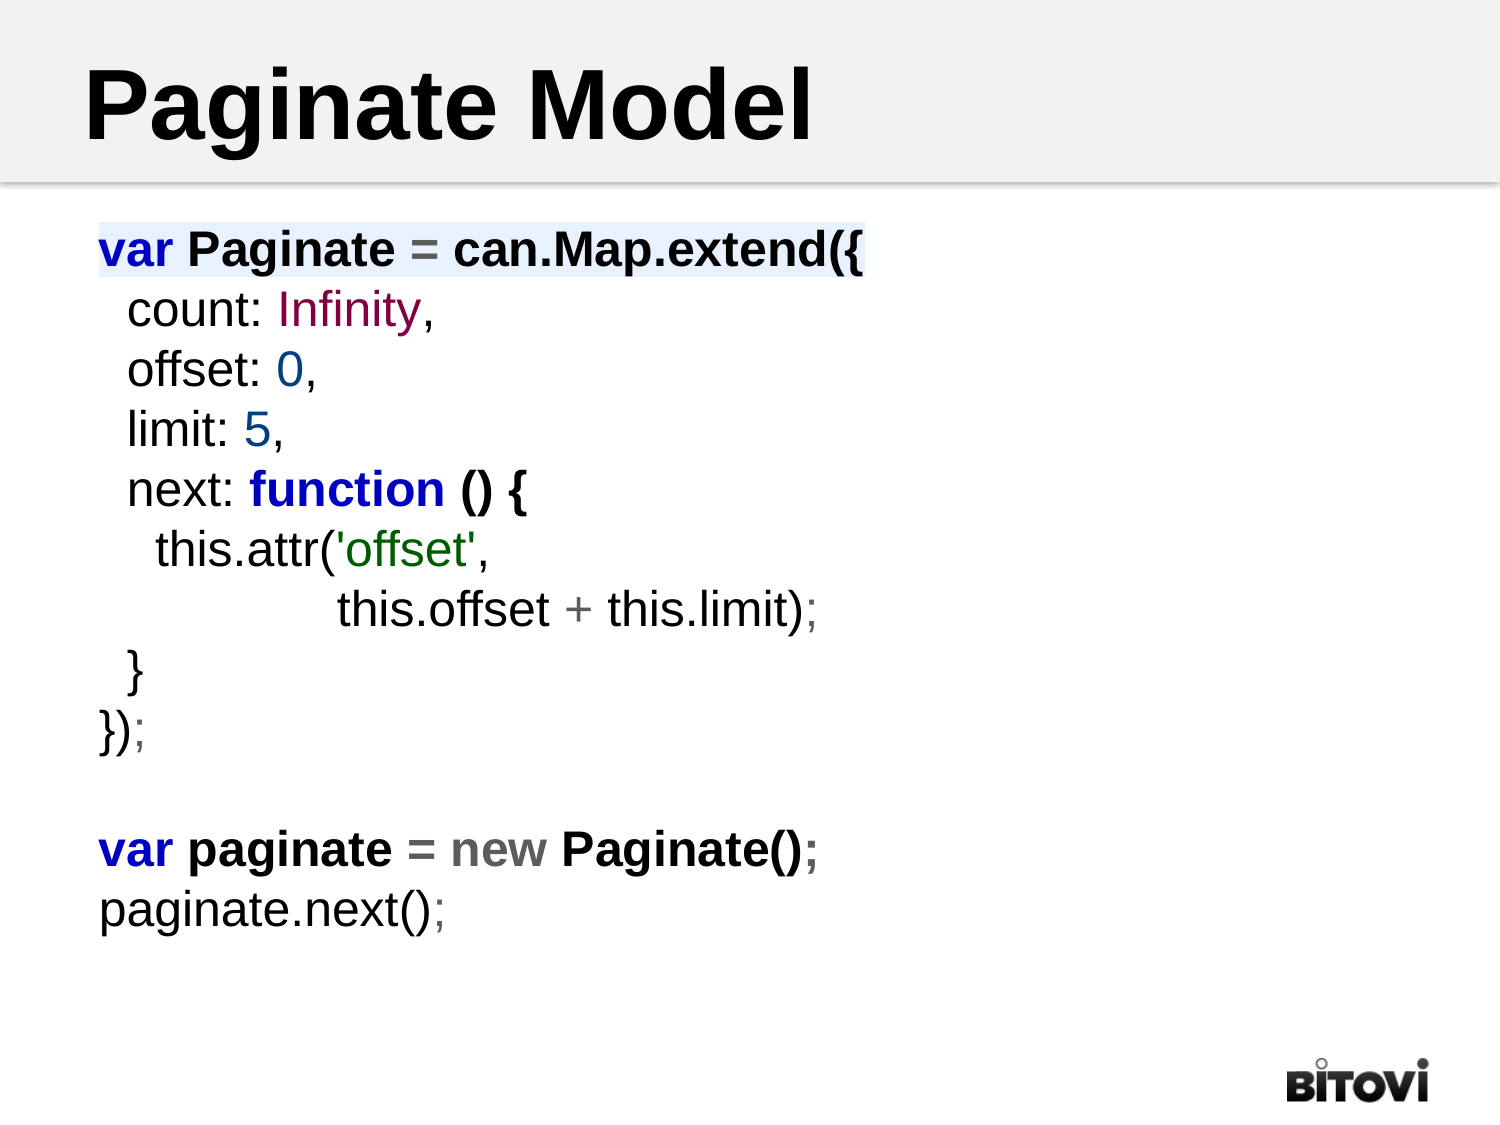

Paginate Model
var Paginate = can.Map.extend({
  count: Infinity,
  offset: 0,
  limit: 5,
  next: function () {
    this.attr('offset',
                 this.offset + this.limit);
  }
});

var paginate = new Paginate();
paginate.next();